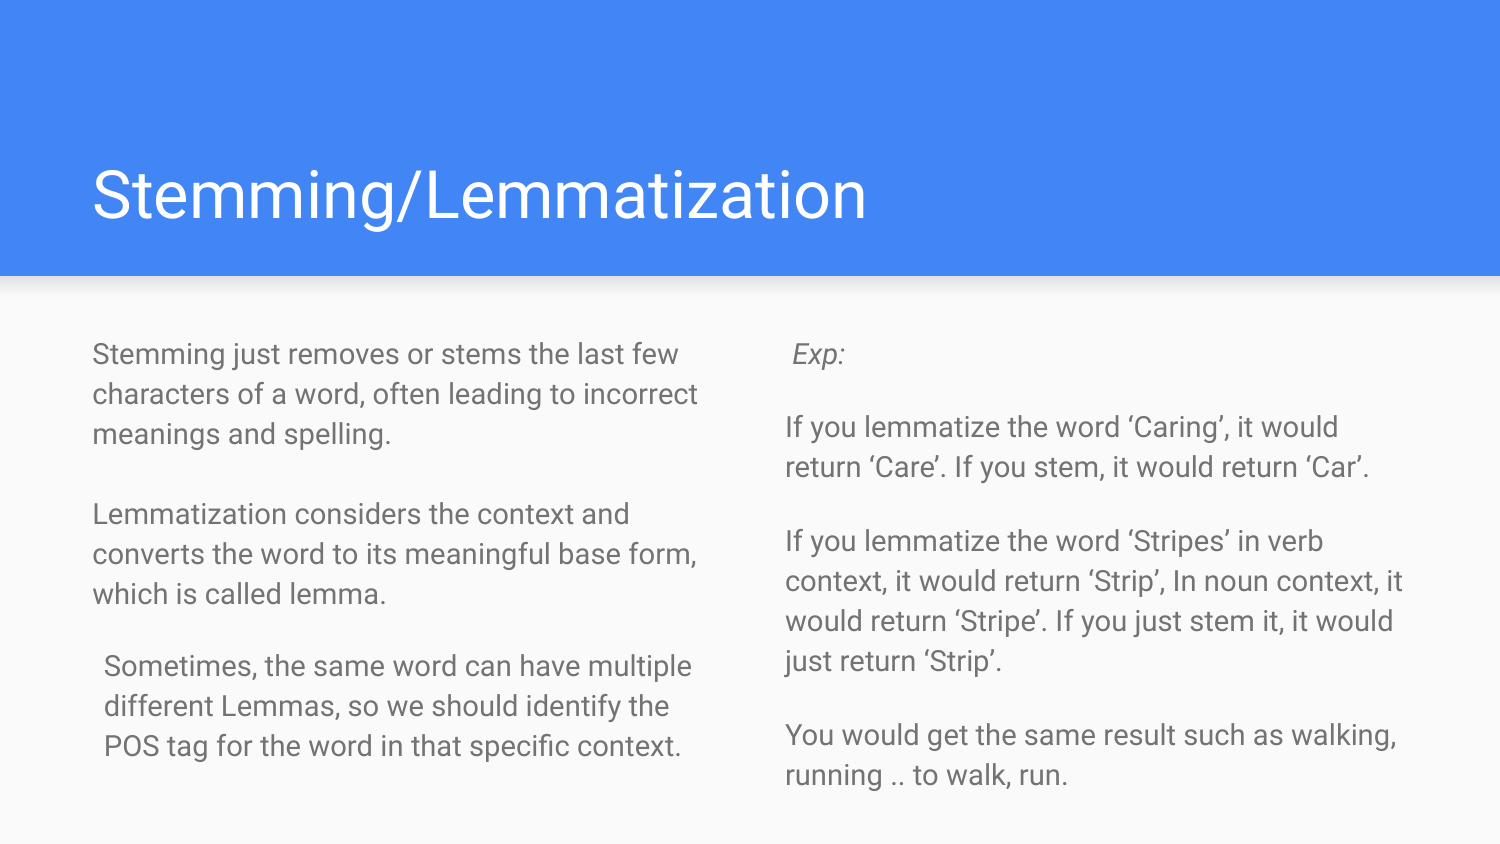

# Stemming/Lemmatization
Stemming just removes or stems the last few characters of a word, often leading to incorrect meanings and spelling.

 Exp:
If you lemmatize the word ‘Caring’, it would return ‘Care’. If you stem, it would return ‘Car’.
If you lemmatize the word ‘Stripes’ in verb context, it would return ‘Strip’, In noun context, it would return ‘Stripe’. If you just stem it, it would just return ‘Strip’.
You would get the same result such as walking, running .. to walk, run.

Lemmatization considers the context and converts the word to its meaningful base form, which is called lemma.

Sometimes, the same word can have multiple different Lemmas, so we should identify the POS tag for the word in that specific context.